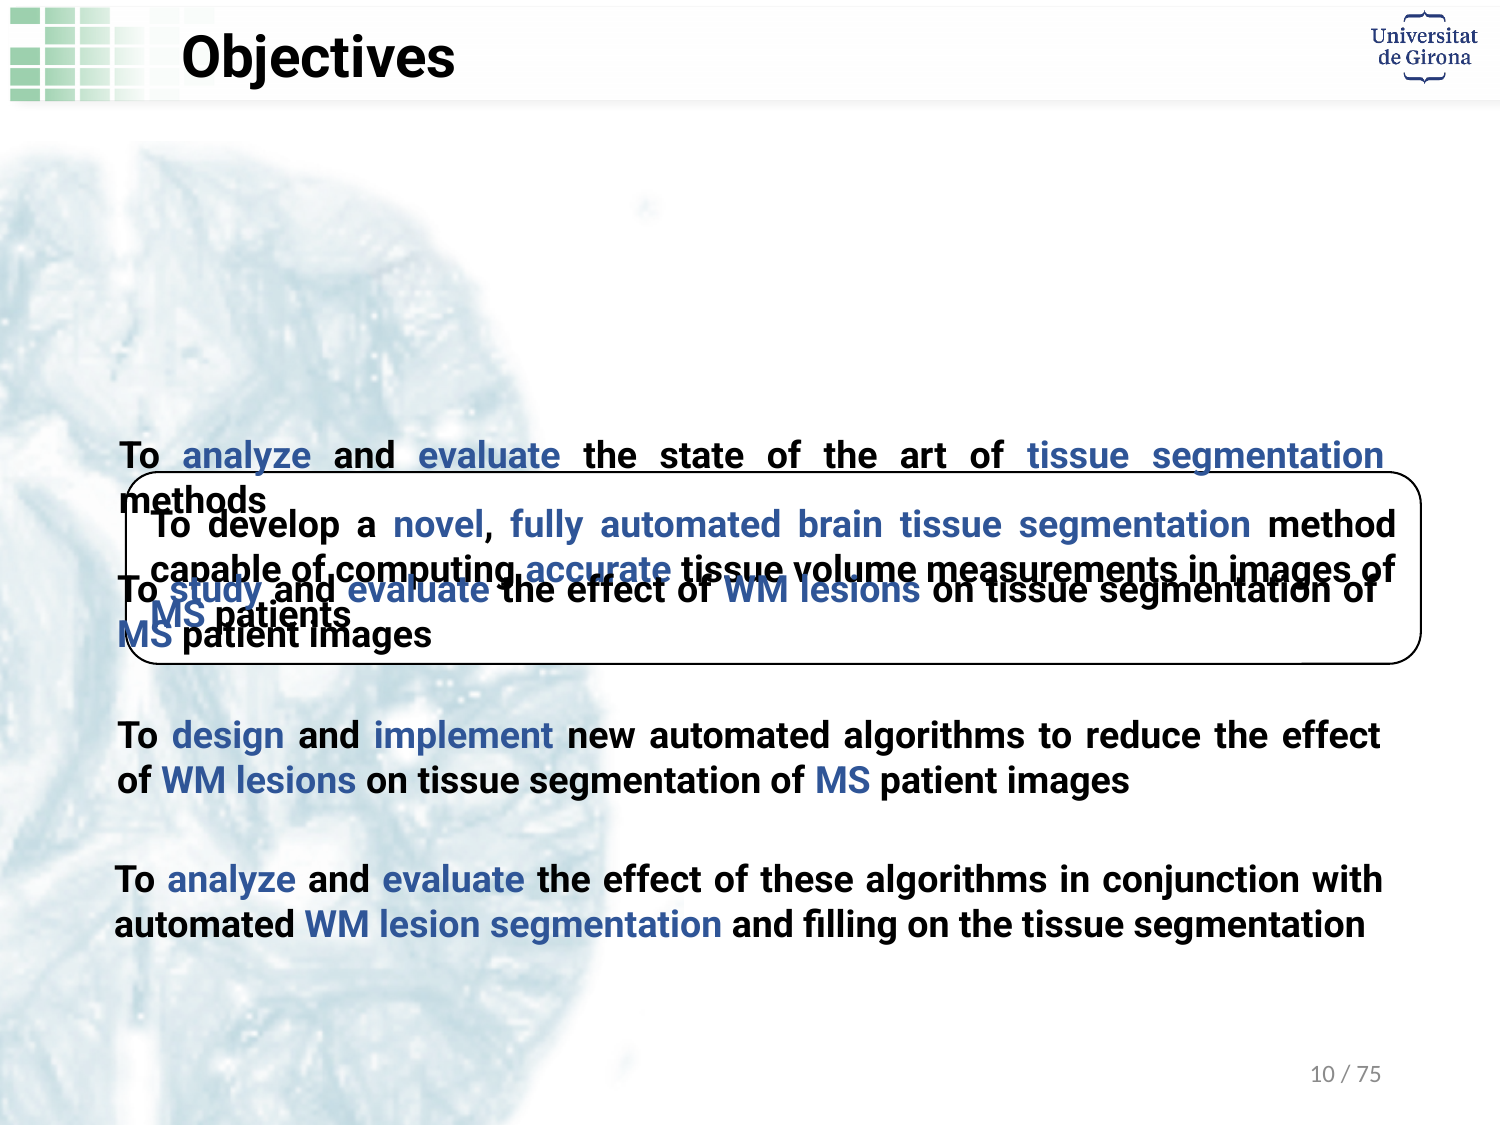

Objectives
To analyze and evaluate the state of the art of tissue segmentation methods
To develop a novel, fully automated brain tissue segmentation method capable of computing accurate tissue volume measurements in images of MS patients
To study and evaluate the effect of WM lesions on tissue segmentation of MS patient images
To design and implement new automated algorithms to reduce the effect of WM lesions on tissue segmentation of MS patient images
To analyze and evaluate the effect of these algorithms in conjunction with automated WM lesion segmentation and filling on the tissue segmentation
10 / 75